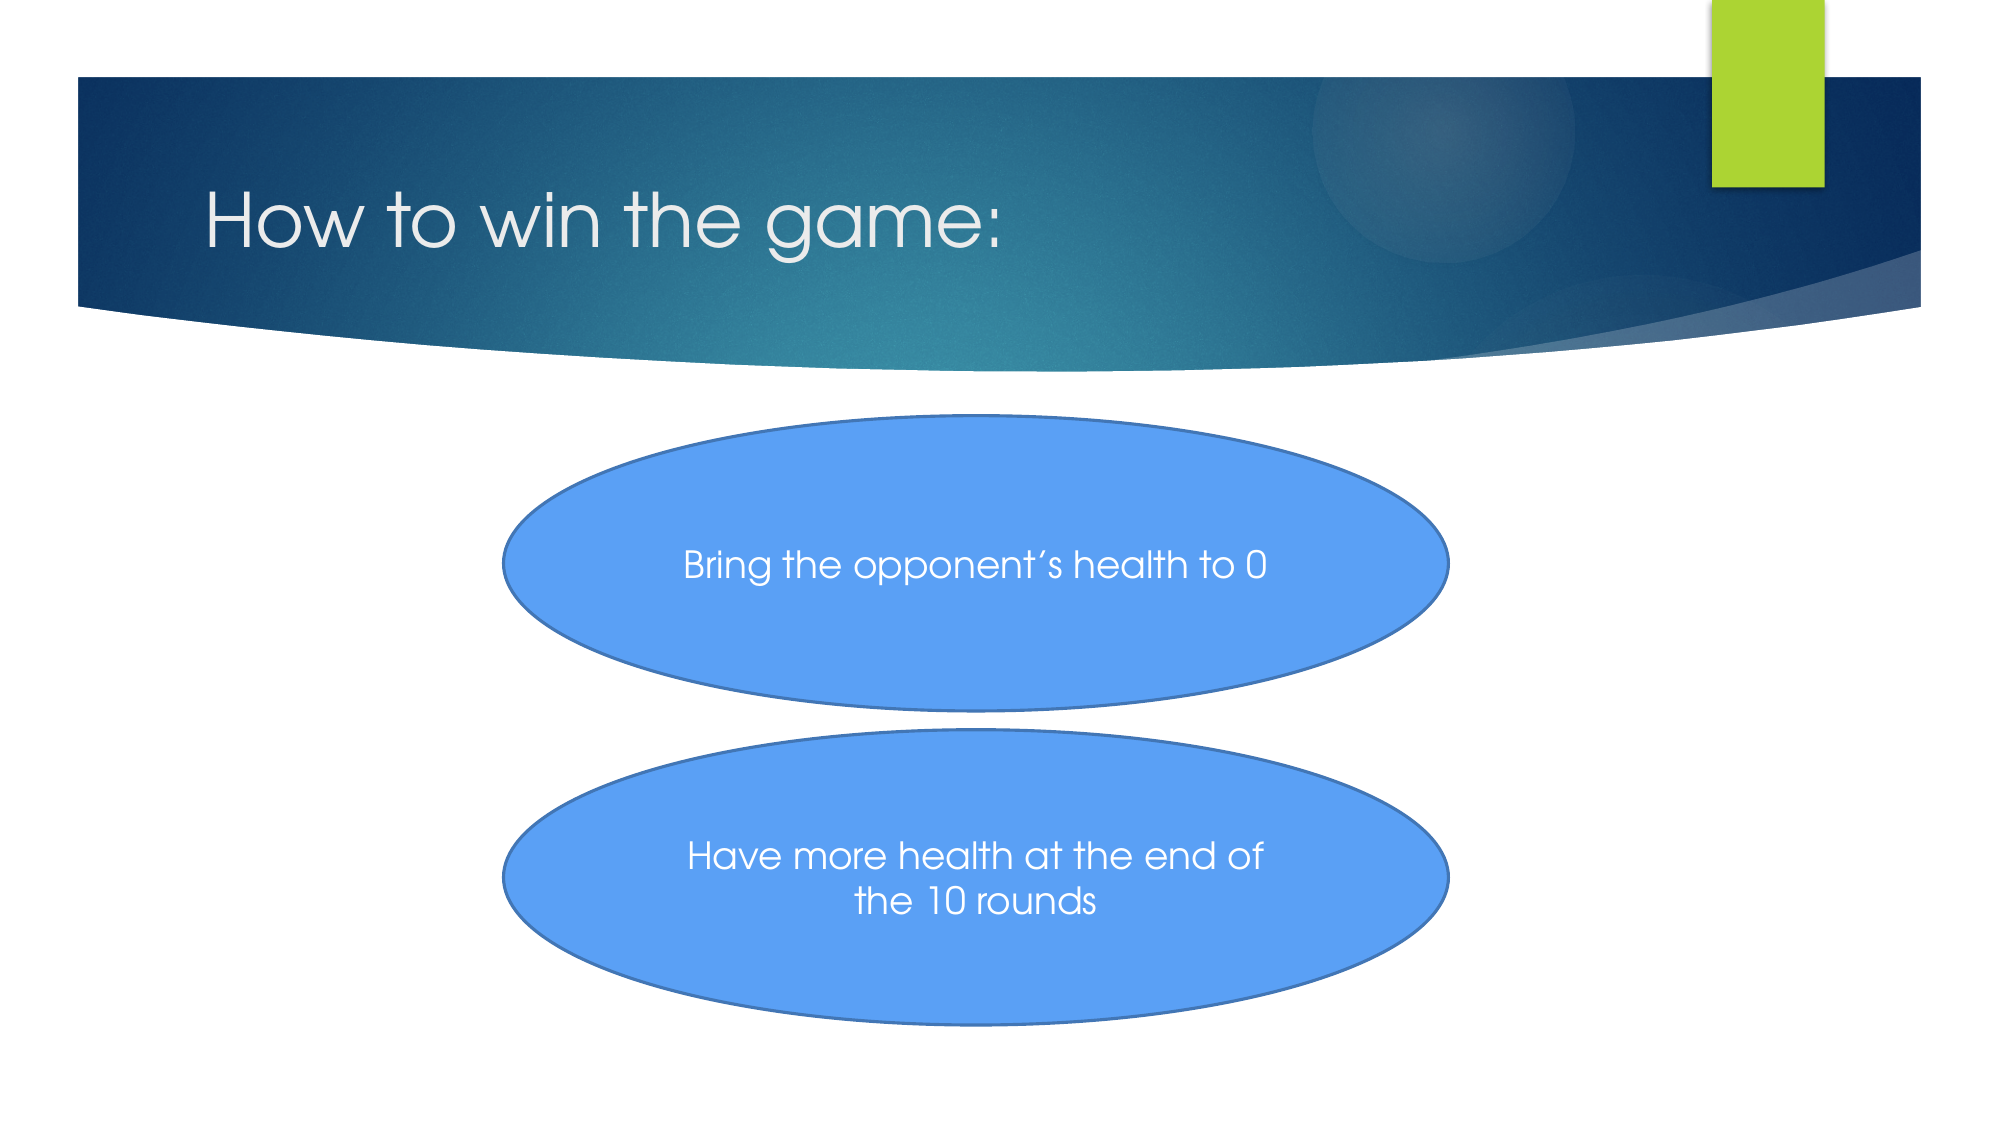

# How to win the game:
Bring the opponent’s health to 0
Have more health at the end of the 10 rounds